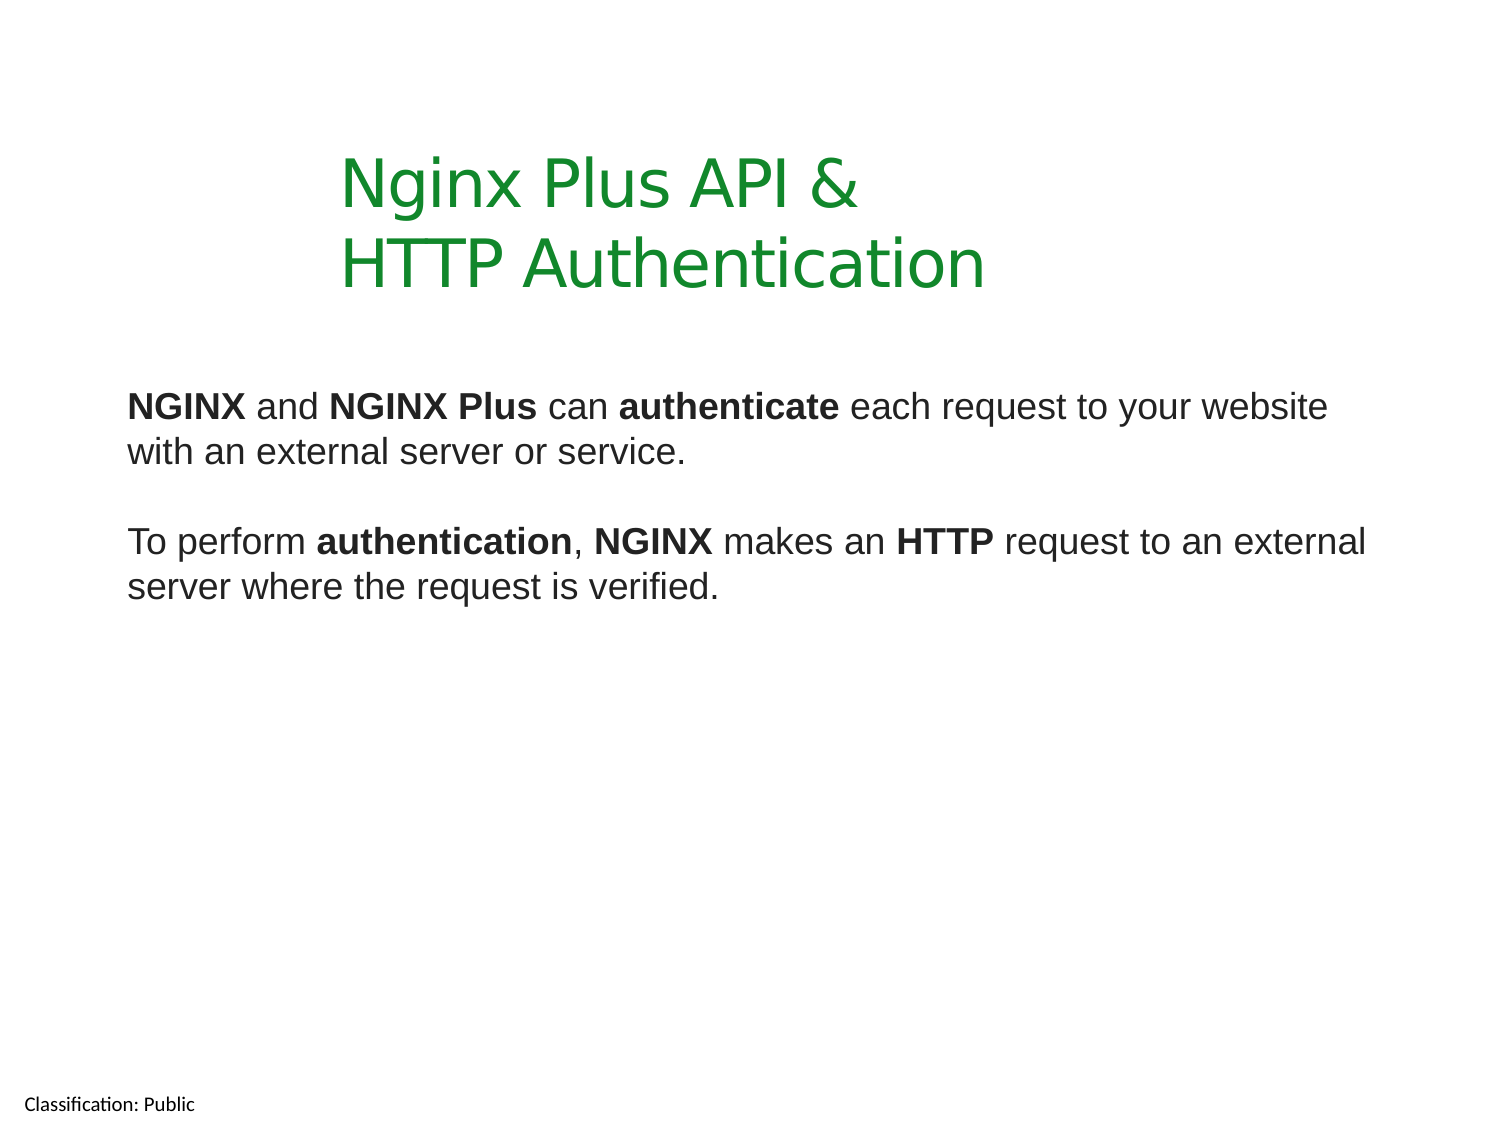

# Nginx Plus API & HTTP Authentication
NGINX and NGINX Plus can authenticate each request to your website with an external server or service.

To perform authentication, NGINX makes an HTTP request to an external server where the request is verified.